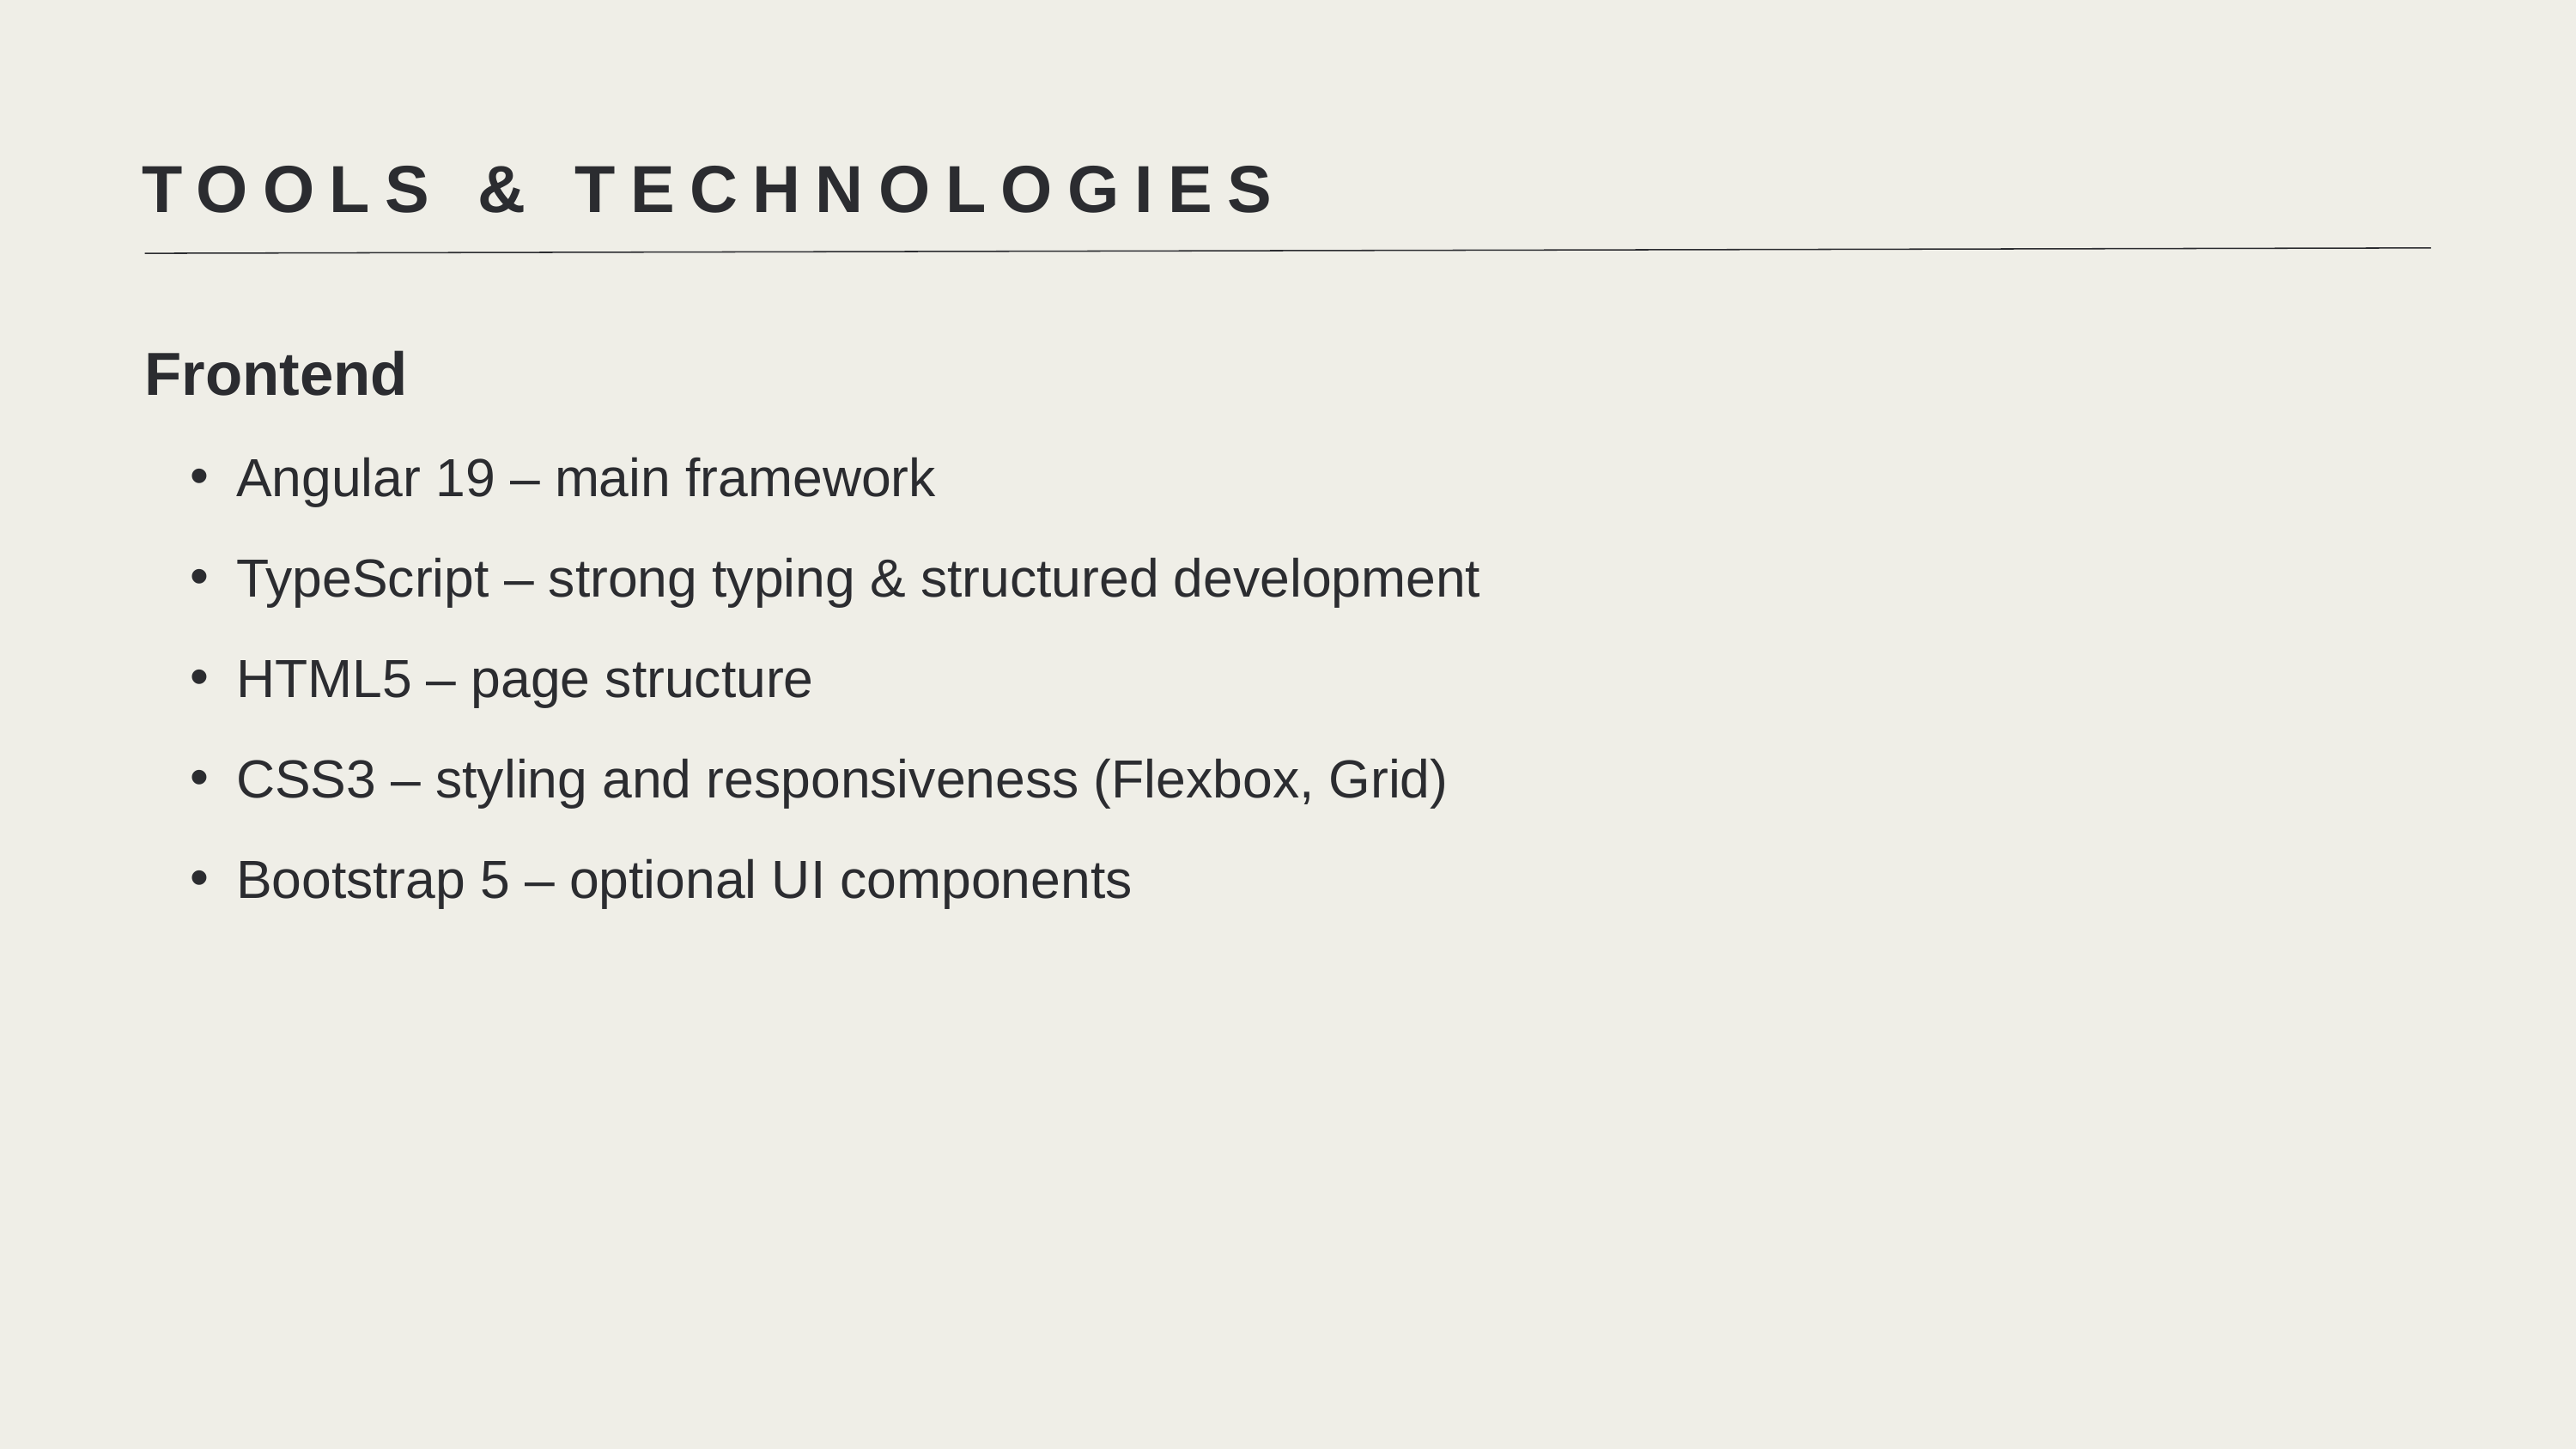

TOOLS & TECHNOLOGIES

Frontend
Angular 19 – main framework
TypeScript – strong typing & structured development
HTML5 – page structure
CSS3 – styling and responsiveness (Flexbox, Grid)
Bootstrap 5 – optional UI components